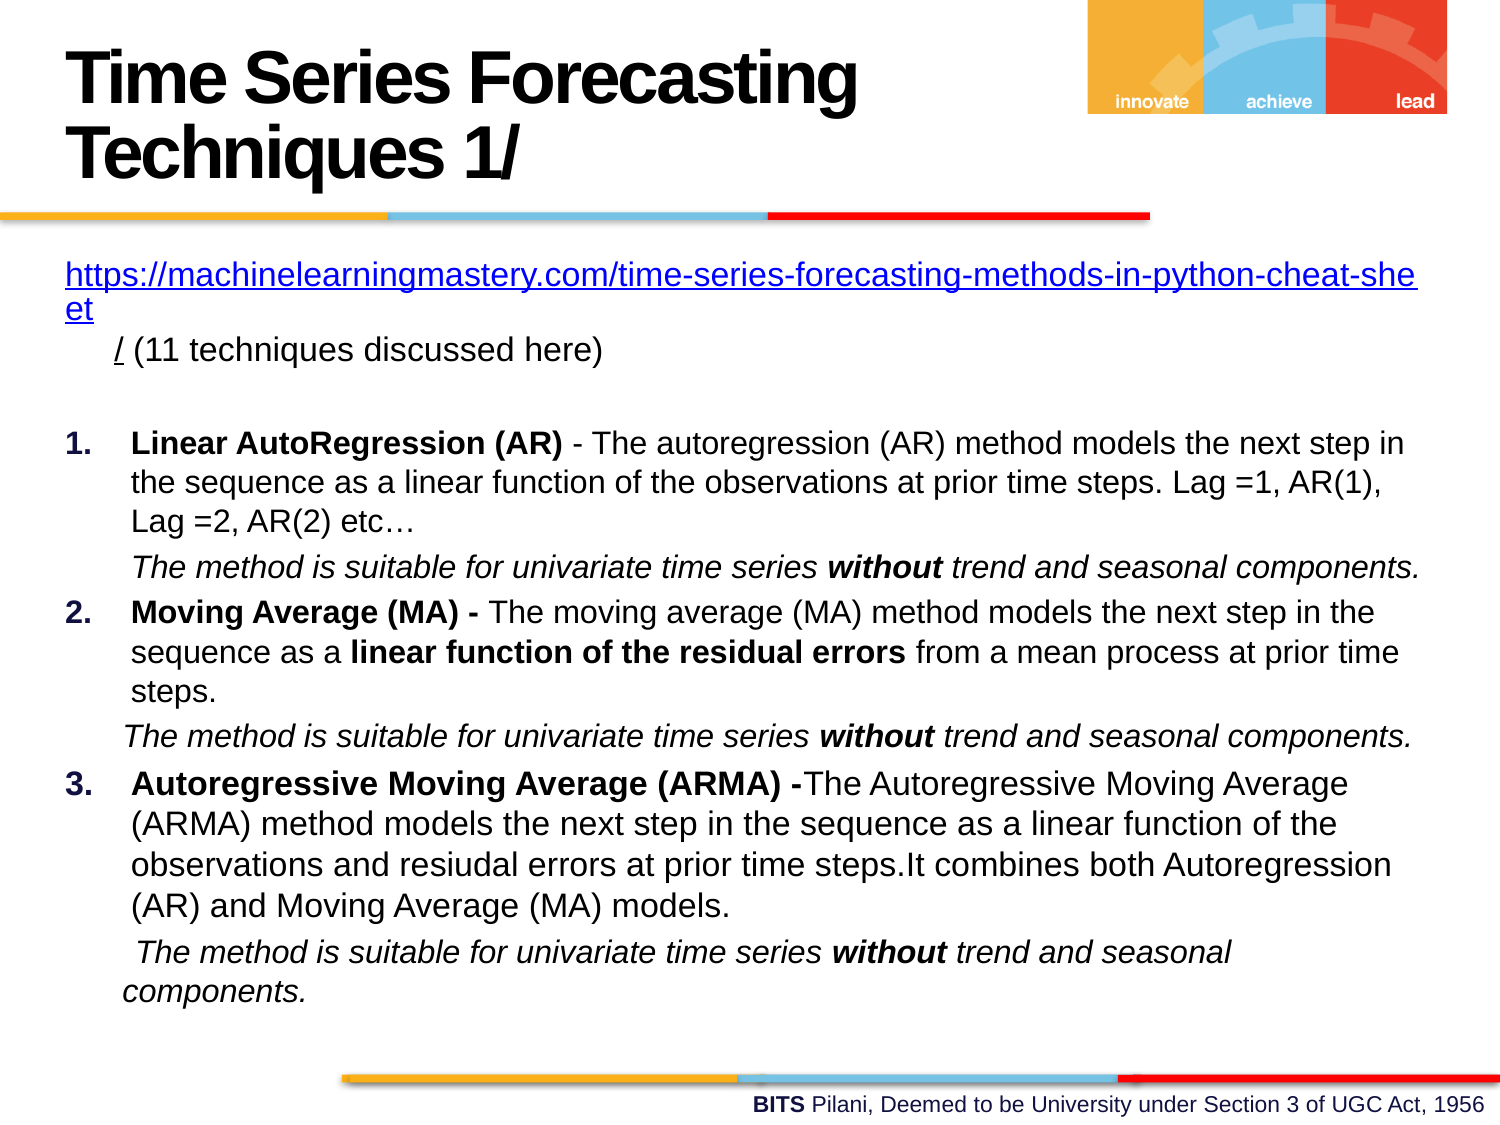

Time Series Forecasting Techniques 1/
https://machinelearningmastery.com/time-series-forecasting-methods-in-python-cheat-sheet/ (11 techniques discussed here)

Linear AutoRegression (AR) - The autoregression (AR) method models the next step in the sequence as a linear function of the observations at prior time steps. Lag =1, AR(1), Lag =2, AR(2) etc…
The method is suitable for univariate time series without trend and seasonal components.
Moving Average (MA) - The moving average (MA) method models the next step in the sequence as a linear function of the residual errors from a mean process at prior time steps.
The method is suitable for univariate time series without trend and seasonal components.
Autoregressive Moving Average (ARMA) -The Autoregressive Moving Average (ARMA) method models the next step in the sequence as a linear function of the observations and resiudal errors at prior time steps.It combines both Autoregression (AR) and Moving Average (MA) models.
  The method is suitable for univariate time series without trend and seasonal  components.